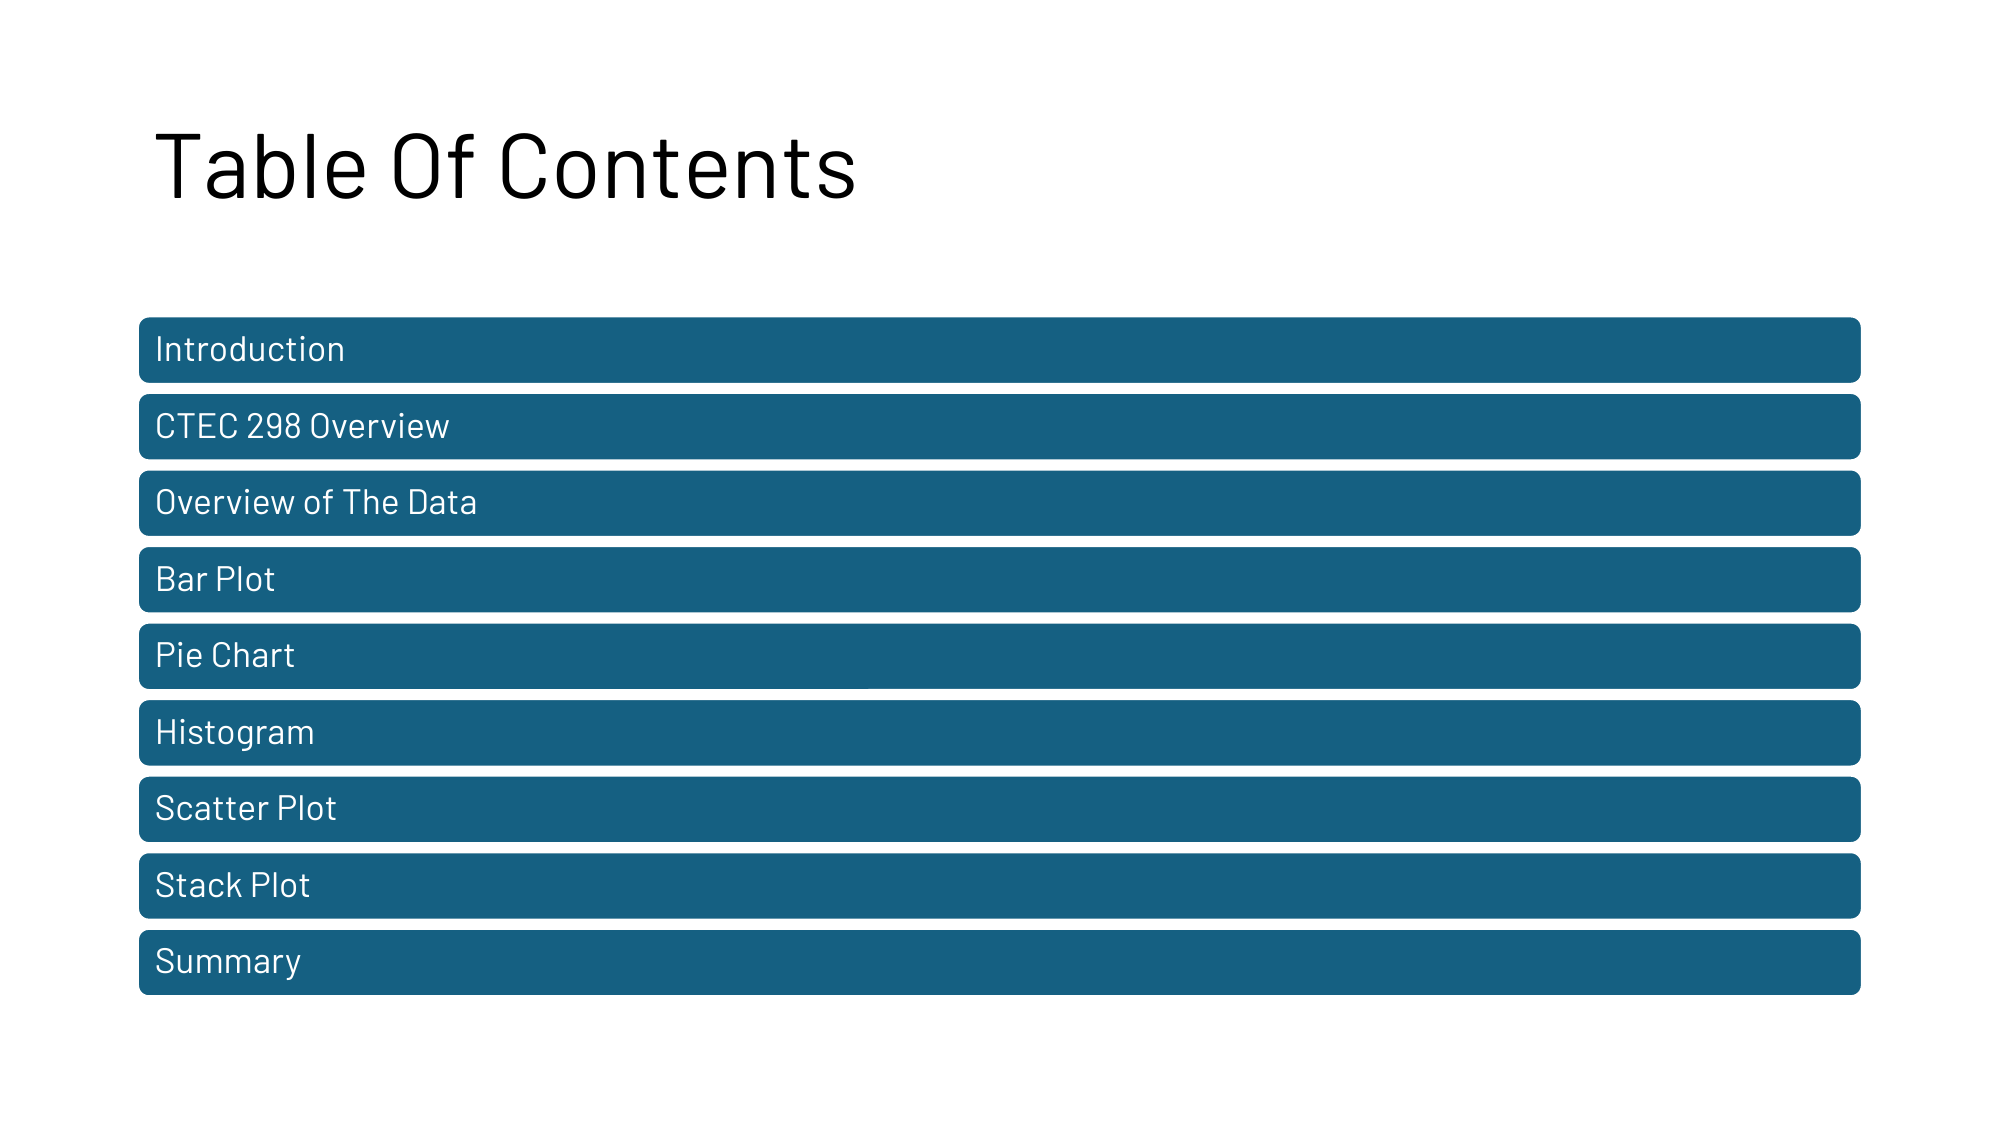

# Table Of Contents
Introduction
CTEC 298 Overview
Overview of The Data
Bar Plot
Pie Chart
Histogram
Scatter Plot
Stack Plot
Summary